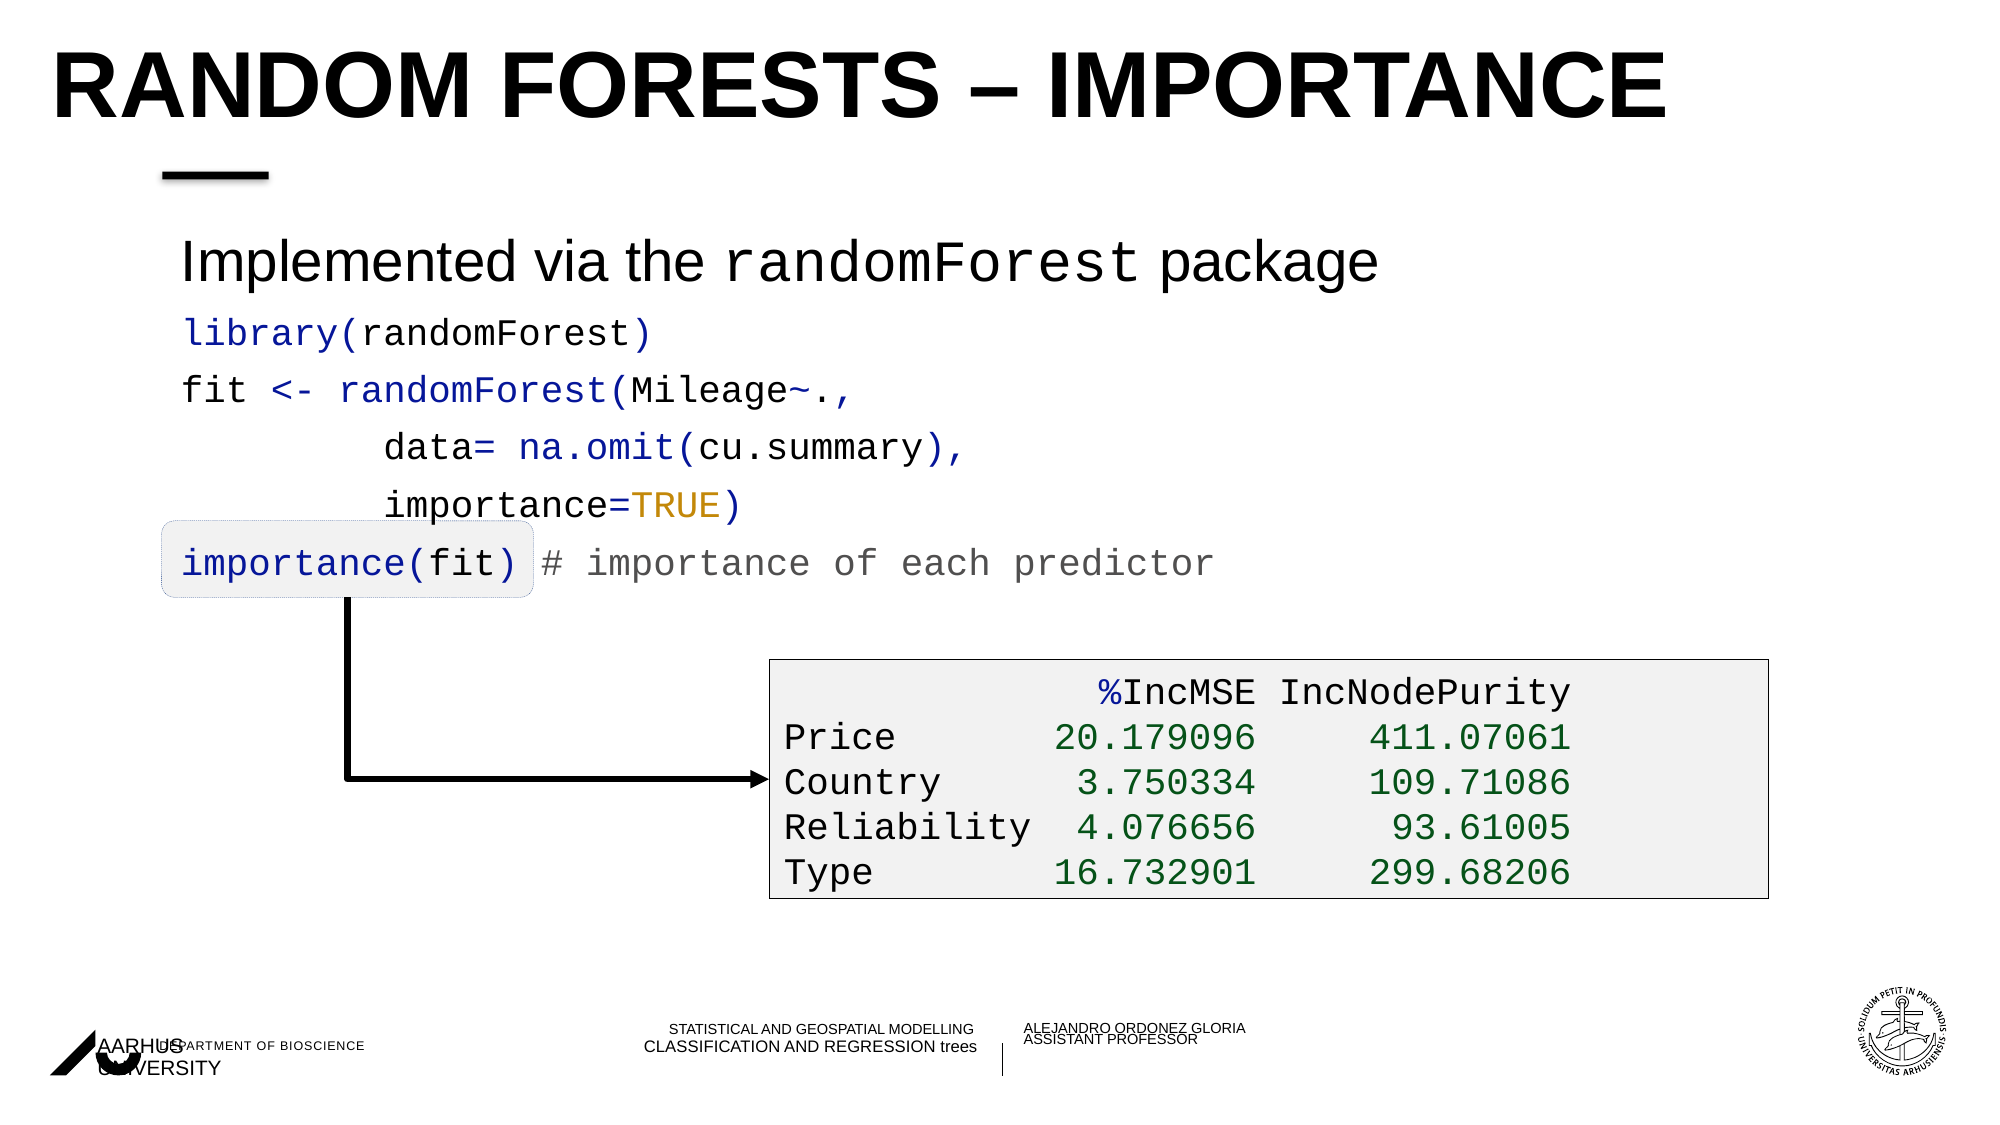

# Random Forests – importance
Implemented via the randomForest package
library(randomForest)
fit <- randomForest(Mileage~.,
         data= na.omit(cu.summary),
         importance=TRUE)
importance(fit) # importance of each predictor

              %IncMSE IncNodePurity
Price       20.179096     411.07061
Country      3.750334     109.71086
Reliability  4.076656      93.61005
Type        16.732901     299.68206
08/11/202227/08/2018